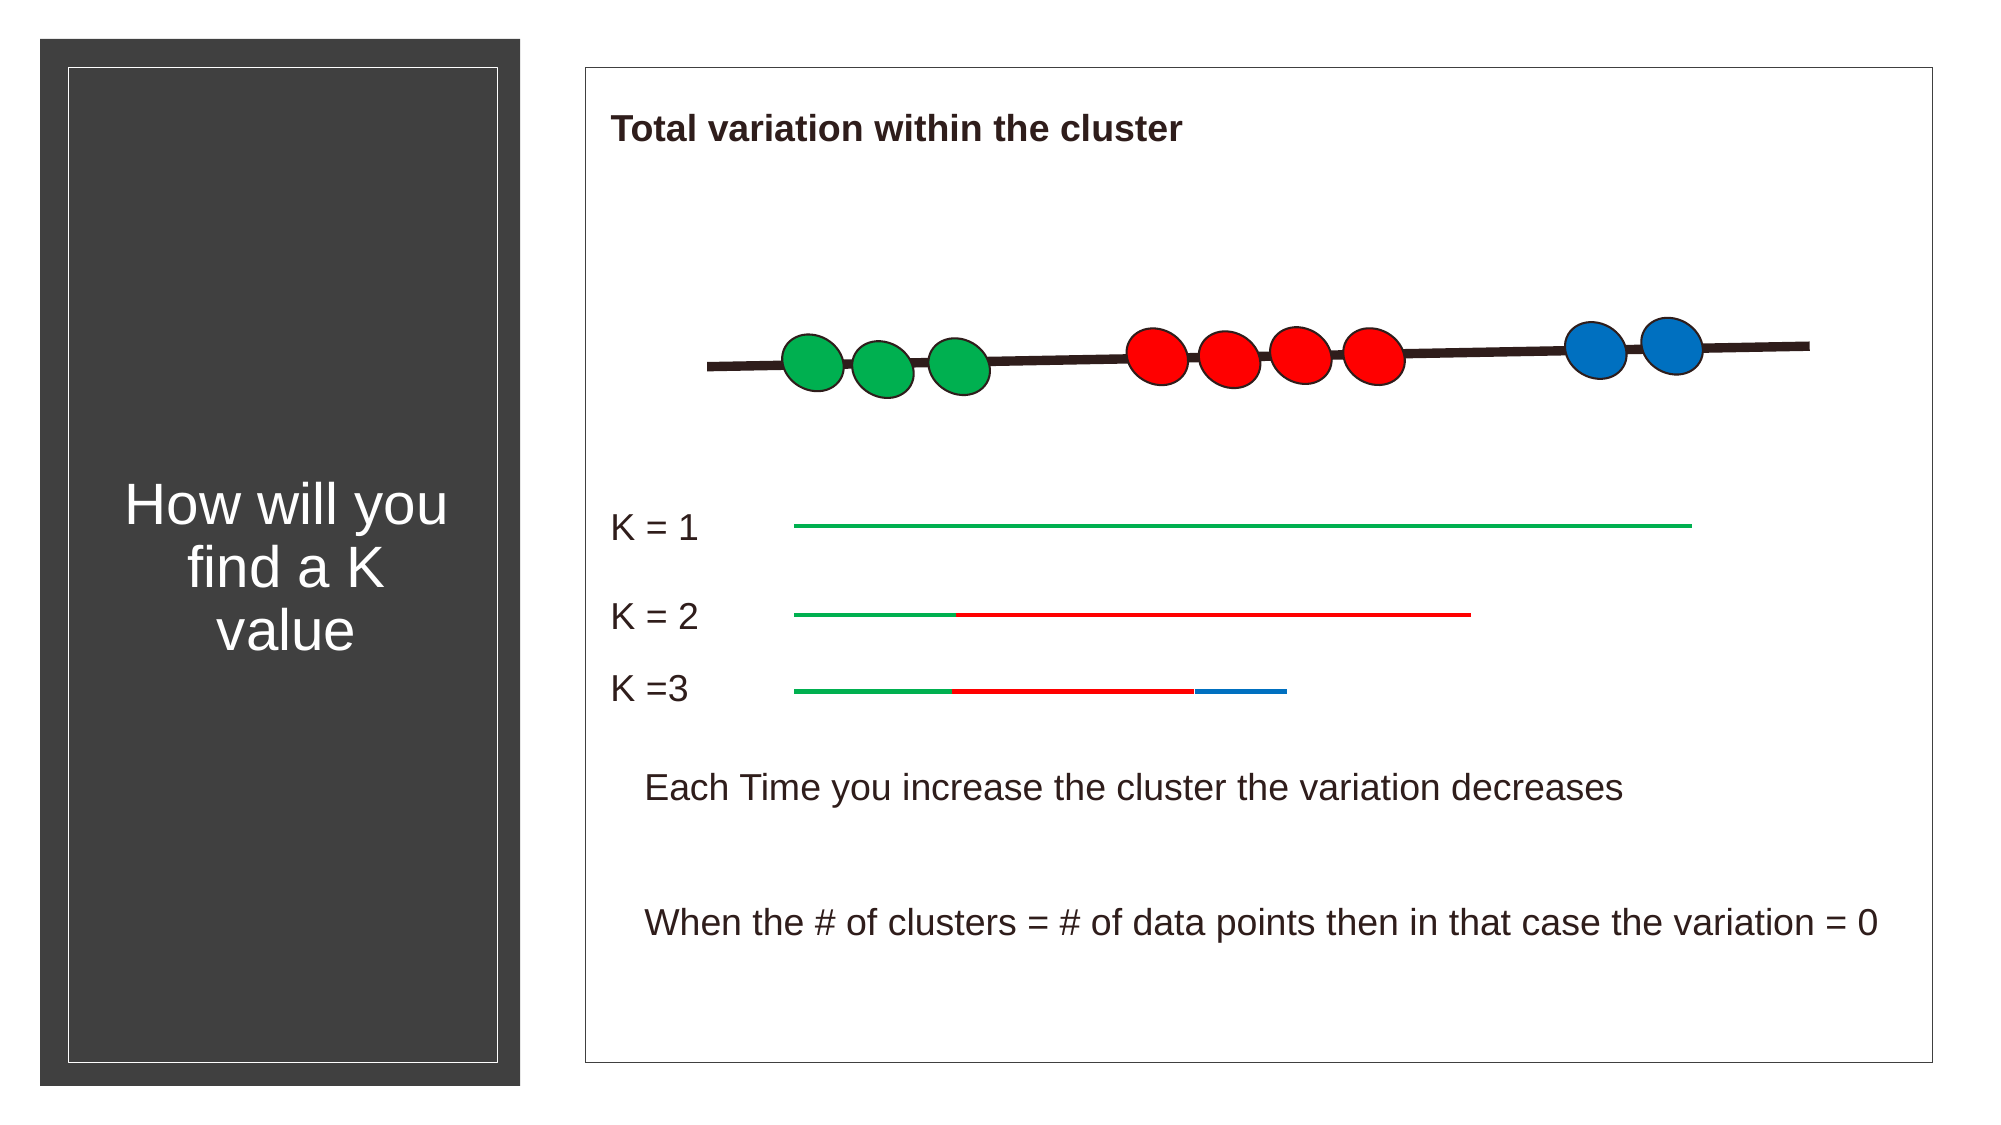

# How will you find a K value
Total variation within the cluster

K = 1
K = 2
K =3
Each Time you increase the cluster the variation decreases

When the # of clusters = # of data points then in that case the variation = 0